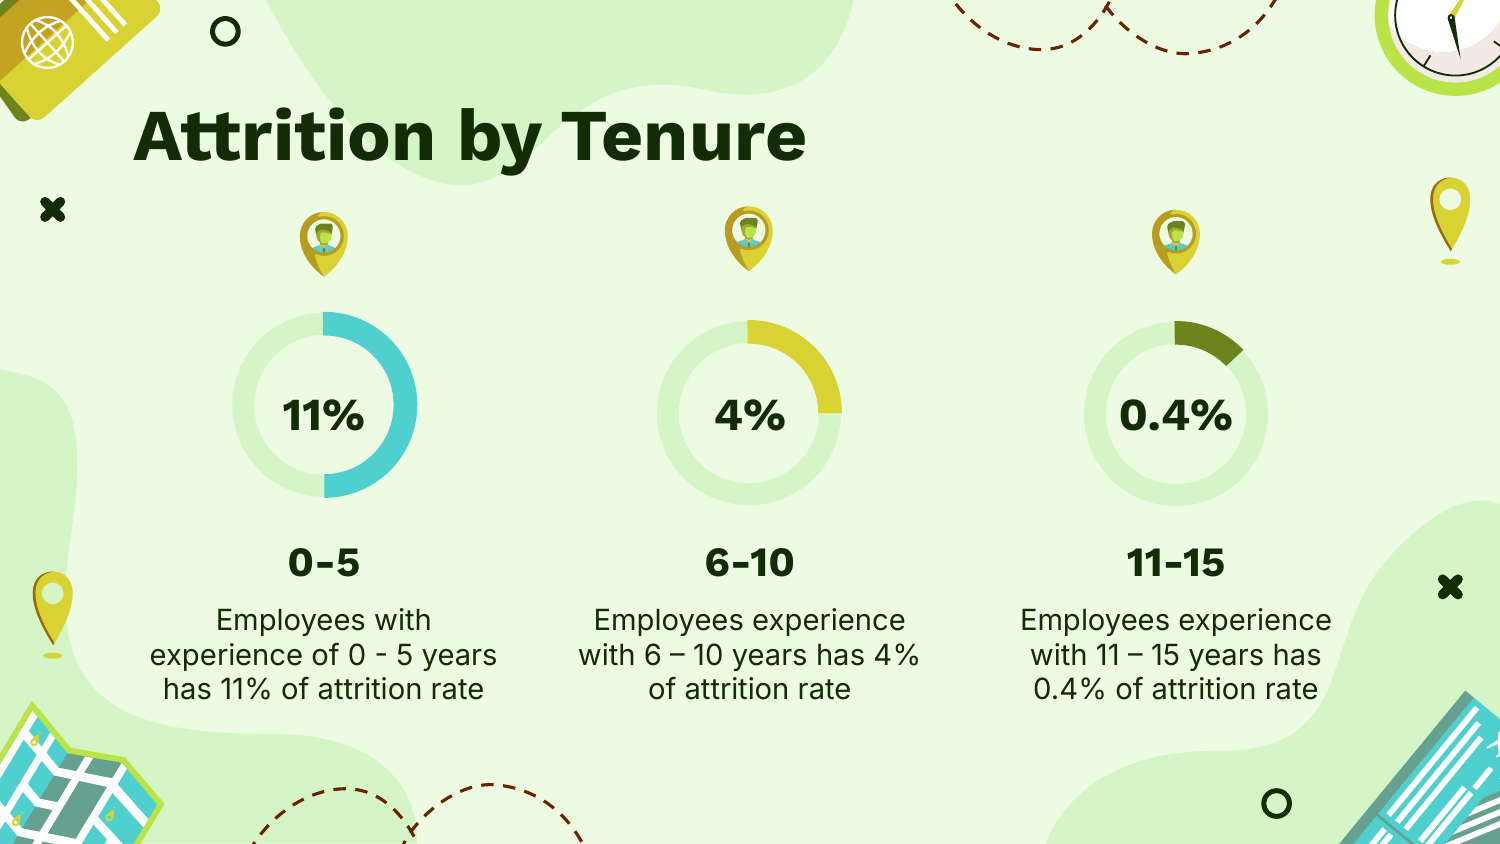

# Attrition by Tenure

11%
4%
0.4%
0-5
6-10
11-15
Employees with experience of 0 - 5 years has 11% of attrition rate
Employees experience with 6 – 10 years has 4% of attrition rate
Employees experience with 11 – 15 years has 0.4% of attrition rate